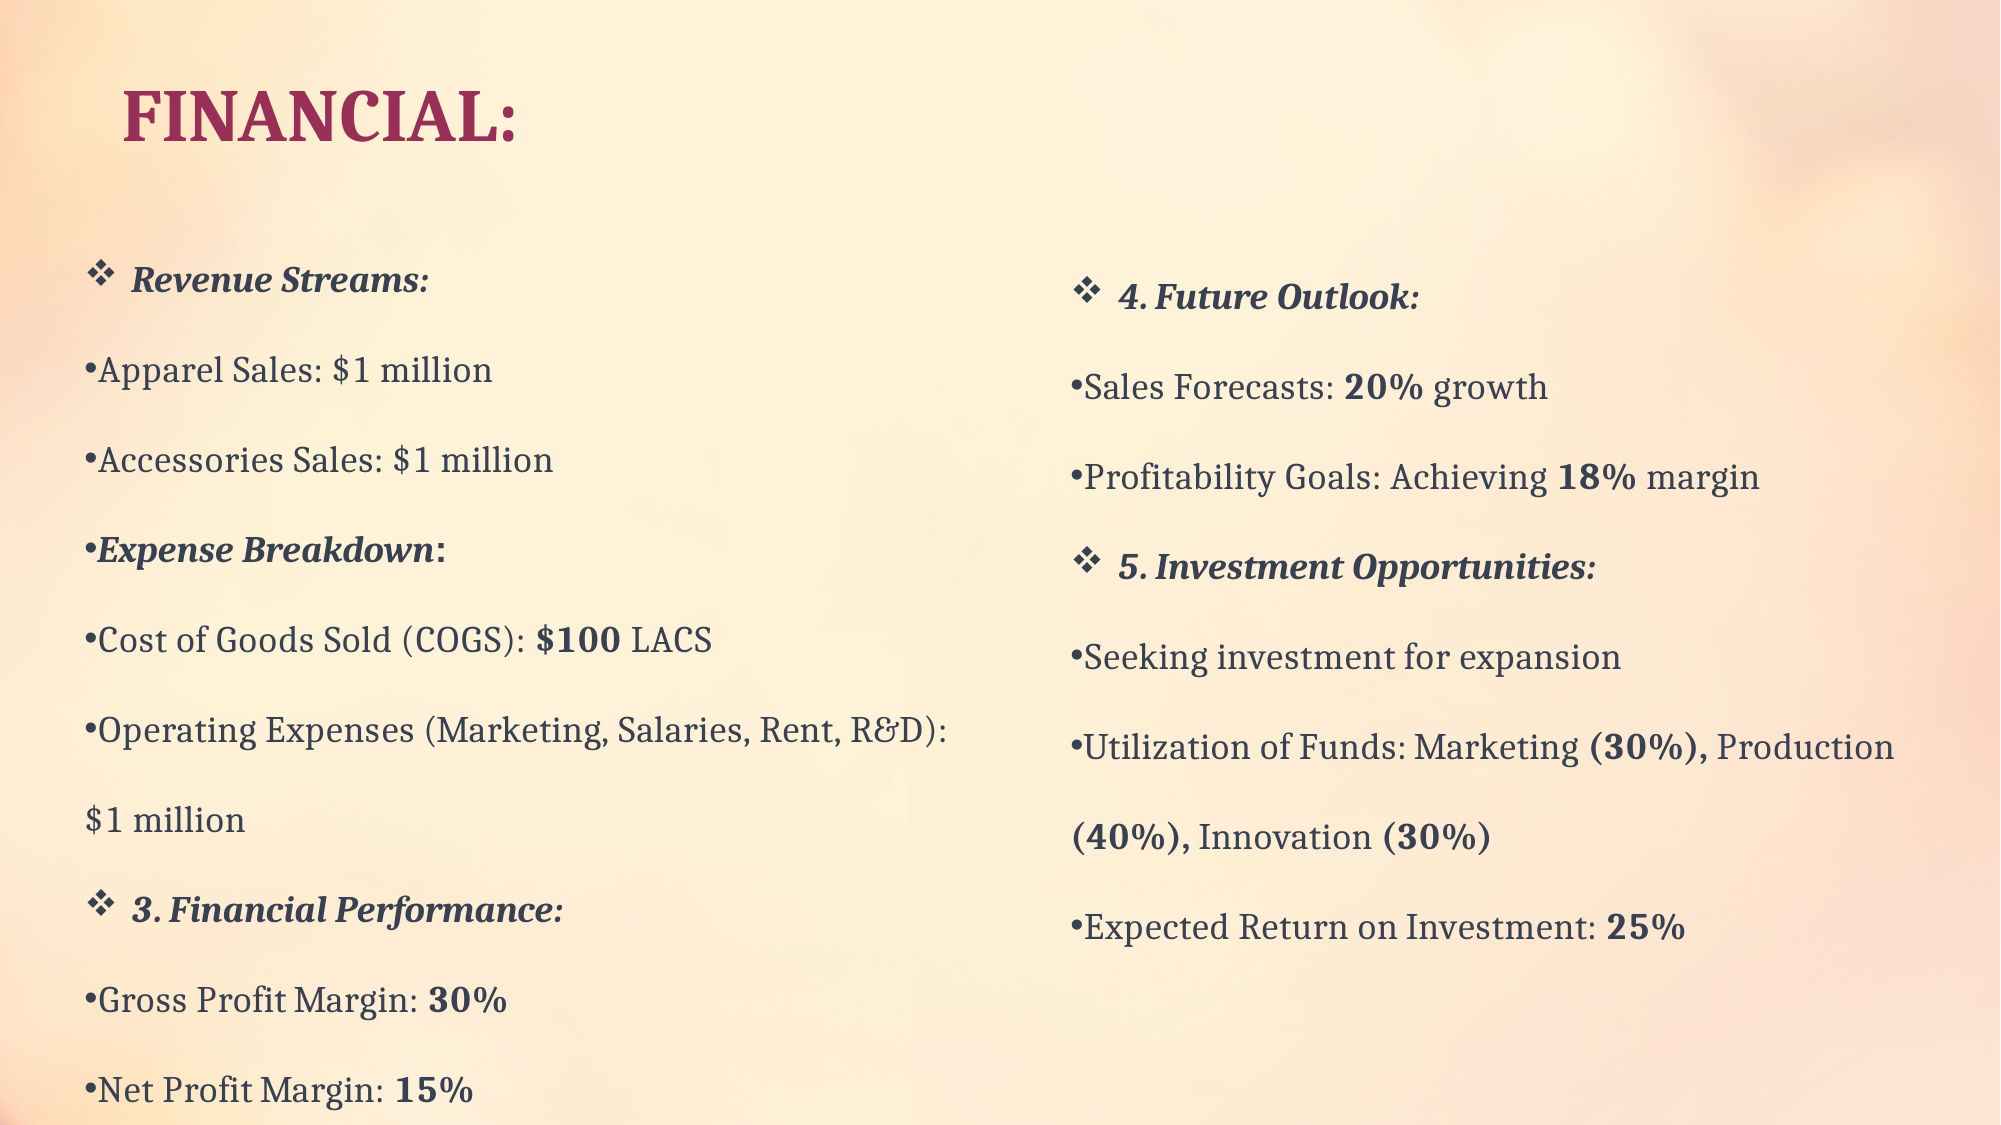

# FINANCIAL:
Revenue Streams:
Apparel Sales: $1 million
Accessories Sales: $1 million
Expense Breakdown:
Cost of Goods Sold (COGS): $100 LACS
Operating Expenses (Marketing, Salaries, Rent, R&D): $1 million
3. Financial Performance:
Gross Profit Margin: 30%
Net Profit Margin: 15%
4. Future Outlook:
Sales Forecasts: 20% growth
Profitability Goals: Achieving 18% margin
5. Investment Opportunities:
Seeking investment for expansion
Utilization of Funds: Marketing (30%), Production (40%), Innovation (30%)
Expected Return on Investment: 25%